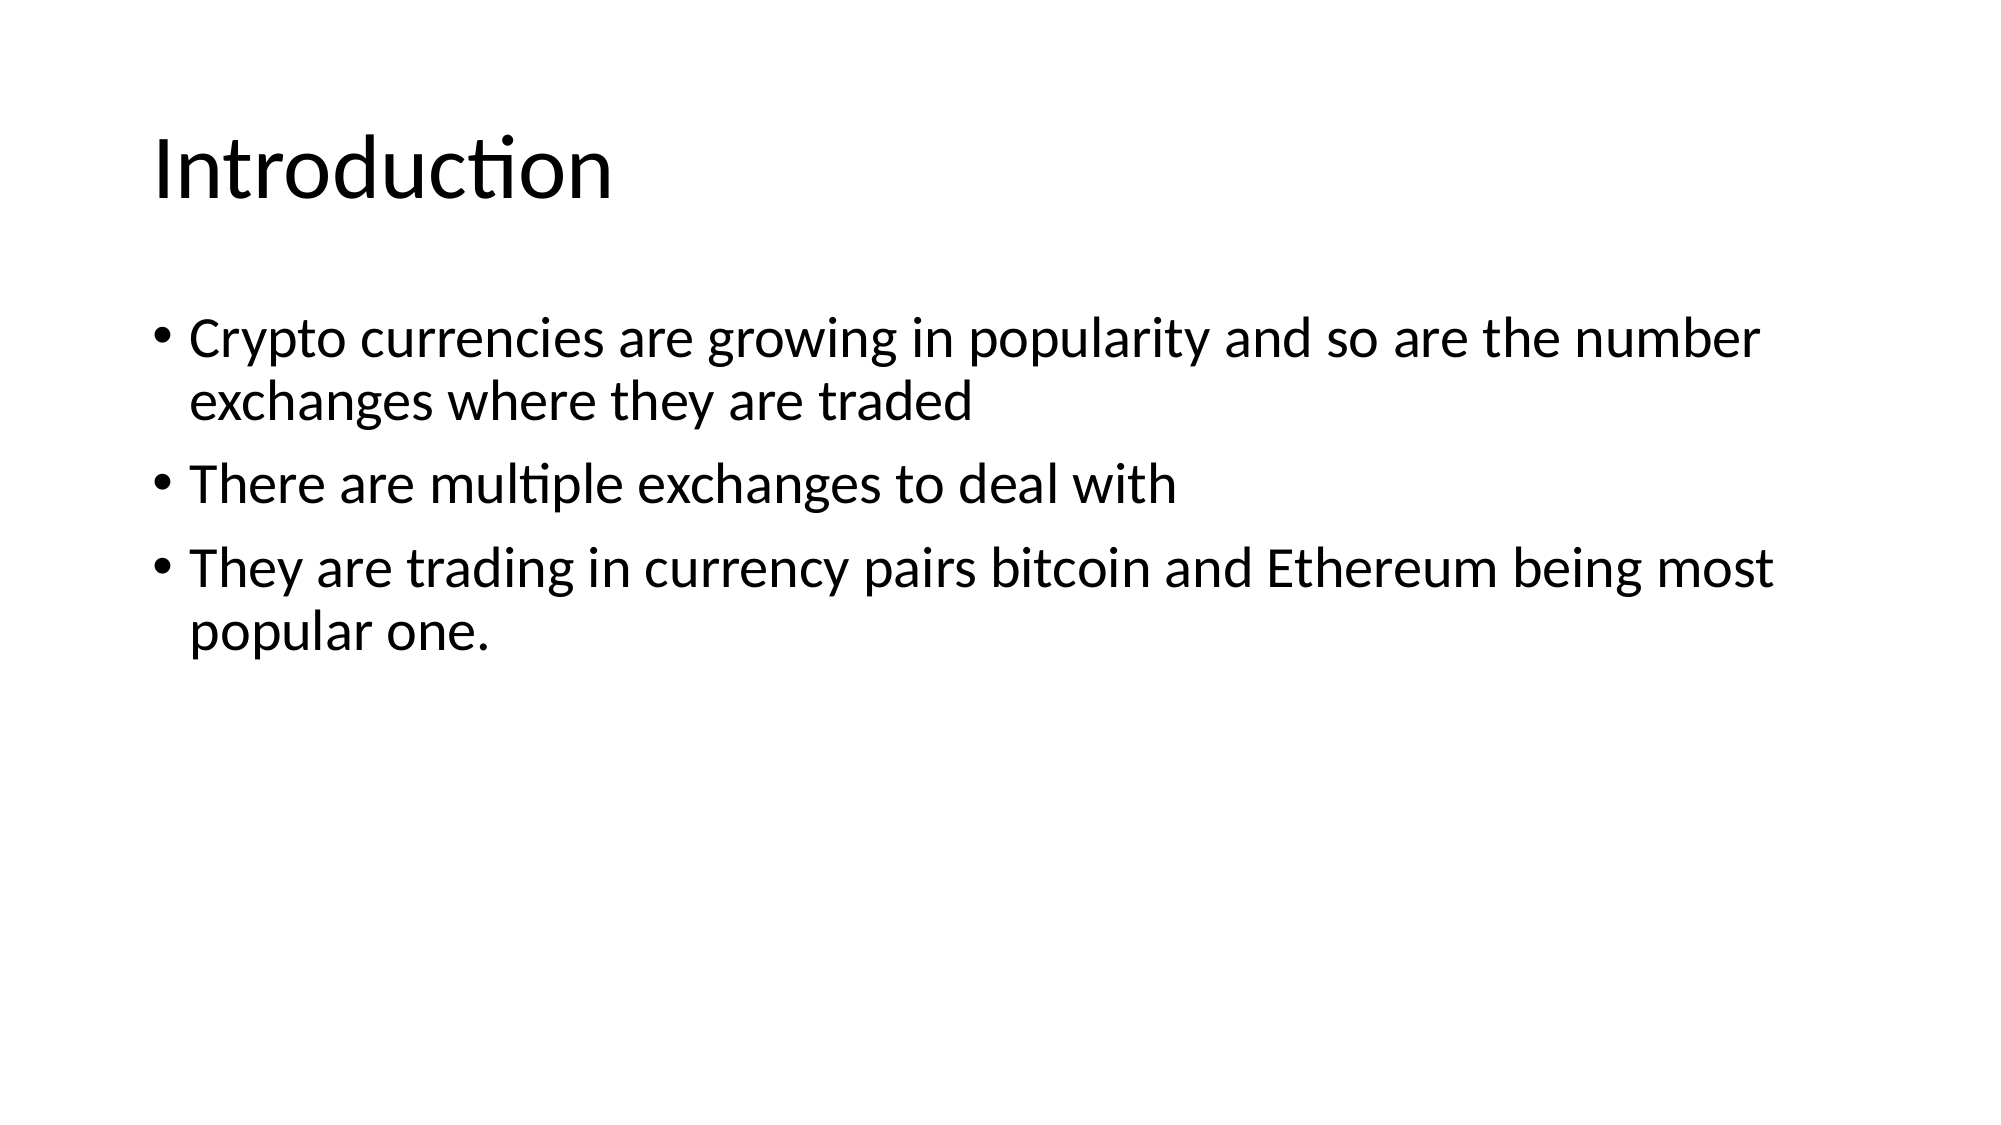

# Introduction
Crypto currencies are growing in popularity and so are the number  exchanges where they are traded
There are multiple exchanges to deal with
They are trading in currency pairs bitcoin and Ethereum being most popular one.